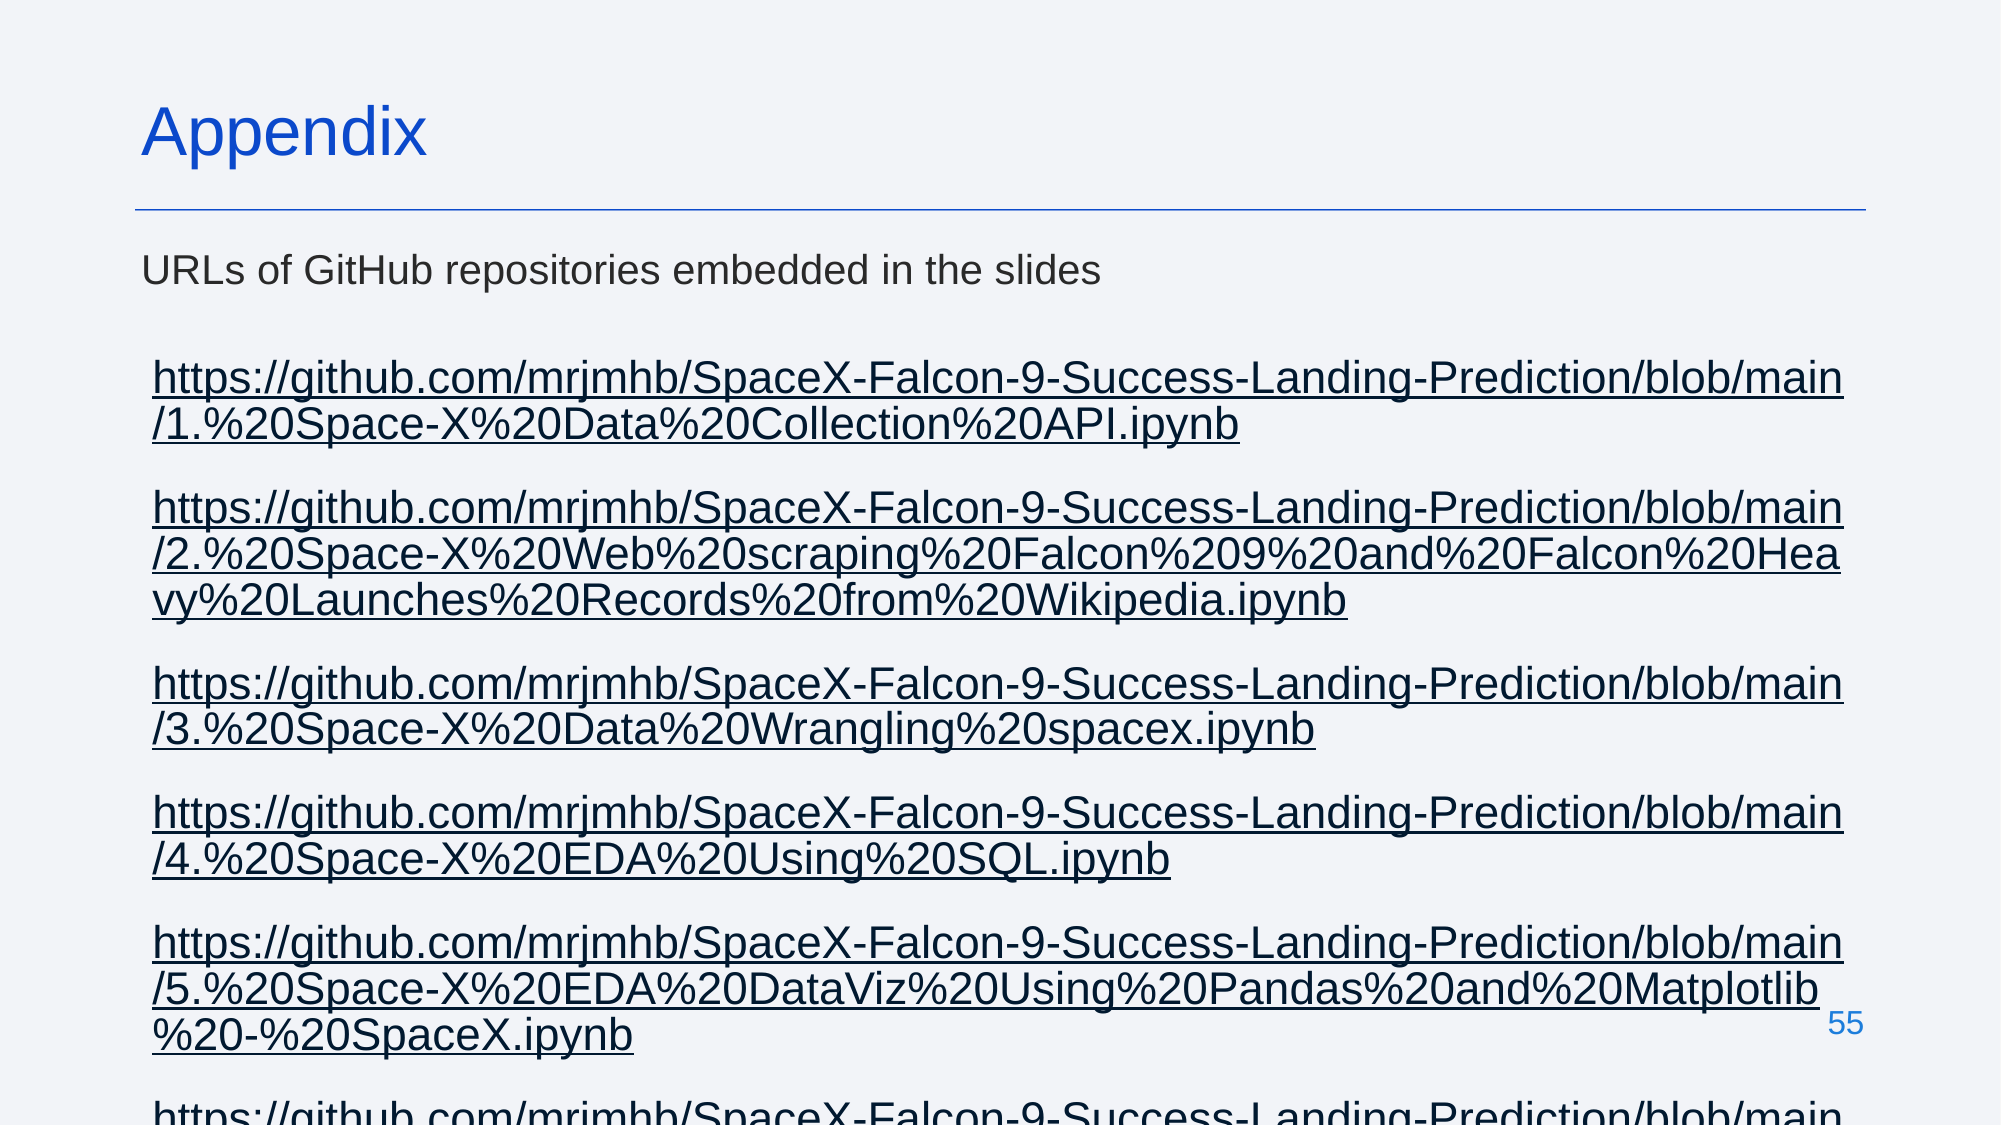

Appendix
URLs of GitHub repositories embedded in the slides
https://github.com/mrjmhb/SpaceX-Falcon-9-Success-Landing-Prediction/blob/main/1.%20Space-X%20Data%20Collection%20API.ipynb
https://github.com/mrjmhb/SpaceX-Falcon-9-Success-Landing-Prediction/blob/main/2.%20Space-X%20Web%20scraping%20Falcon%209%20and%20Falcon%20Heavy%20Launches%20Records%20from%20Wikipedia.ipynb
https://github.com/mrjmhb/SpaceX-Falcon-9-Success-Landing-Prediction/blob/main/3.%20Space-X%20Data%20Wrangling%20spacex.ipynb
https://github.com/mrjmhb/SpaceX-Falcon-9-Success-Landing-Prediction/blob/main/4.%20Space-X%20EDA%20Using%20SQL.ipynb
https://github.com/mrjmhb/SpaceX-Falcon-9-Success-Landing-Prediction/blob/main/5.%20Space-X%20EDA%20DataViz%20Using%20Pandas%20and%20Matplotlib%20-%20SpaceX.ipynb
https://github.com/mrjmhb/SpaceX-Falcon-9-Success-Landing-Prediction/blob/main/6.Space-X%20Launch%20Sites%20Locations%20Analysis%20with%20Folium-Interactive%20Visual%20Analytics.ipynb
https://github.com/mrjmhb/SpaceX-Falcon-9-Success-Landing-Prediction/blob/main/7.%20Build%20an%20Interactive%20Dashboard%20with%20Ploty%20Dash%20-%20spacex_dash_app.py
https://github.com/mrjmhb/SpaceX-Falcon-9-Success-Landing-Prediction/blob/main/8.%20SpaceX%20Machine%20Learning%20Prediction.ipynb

55